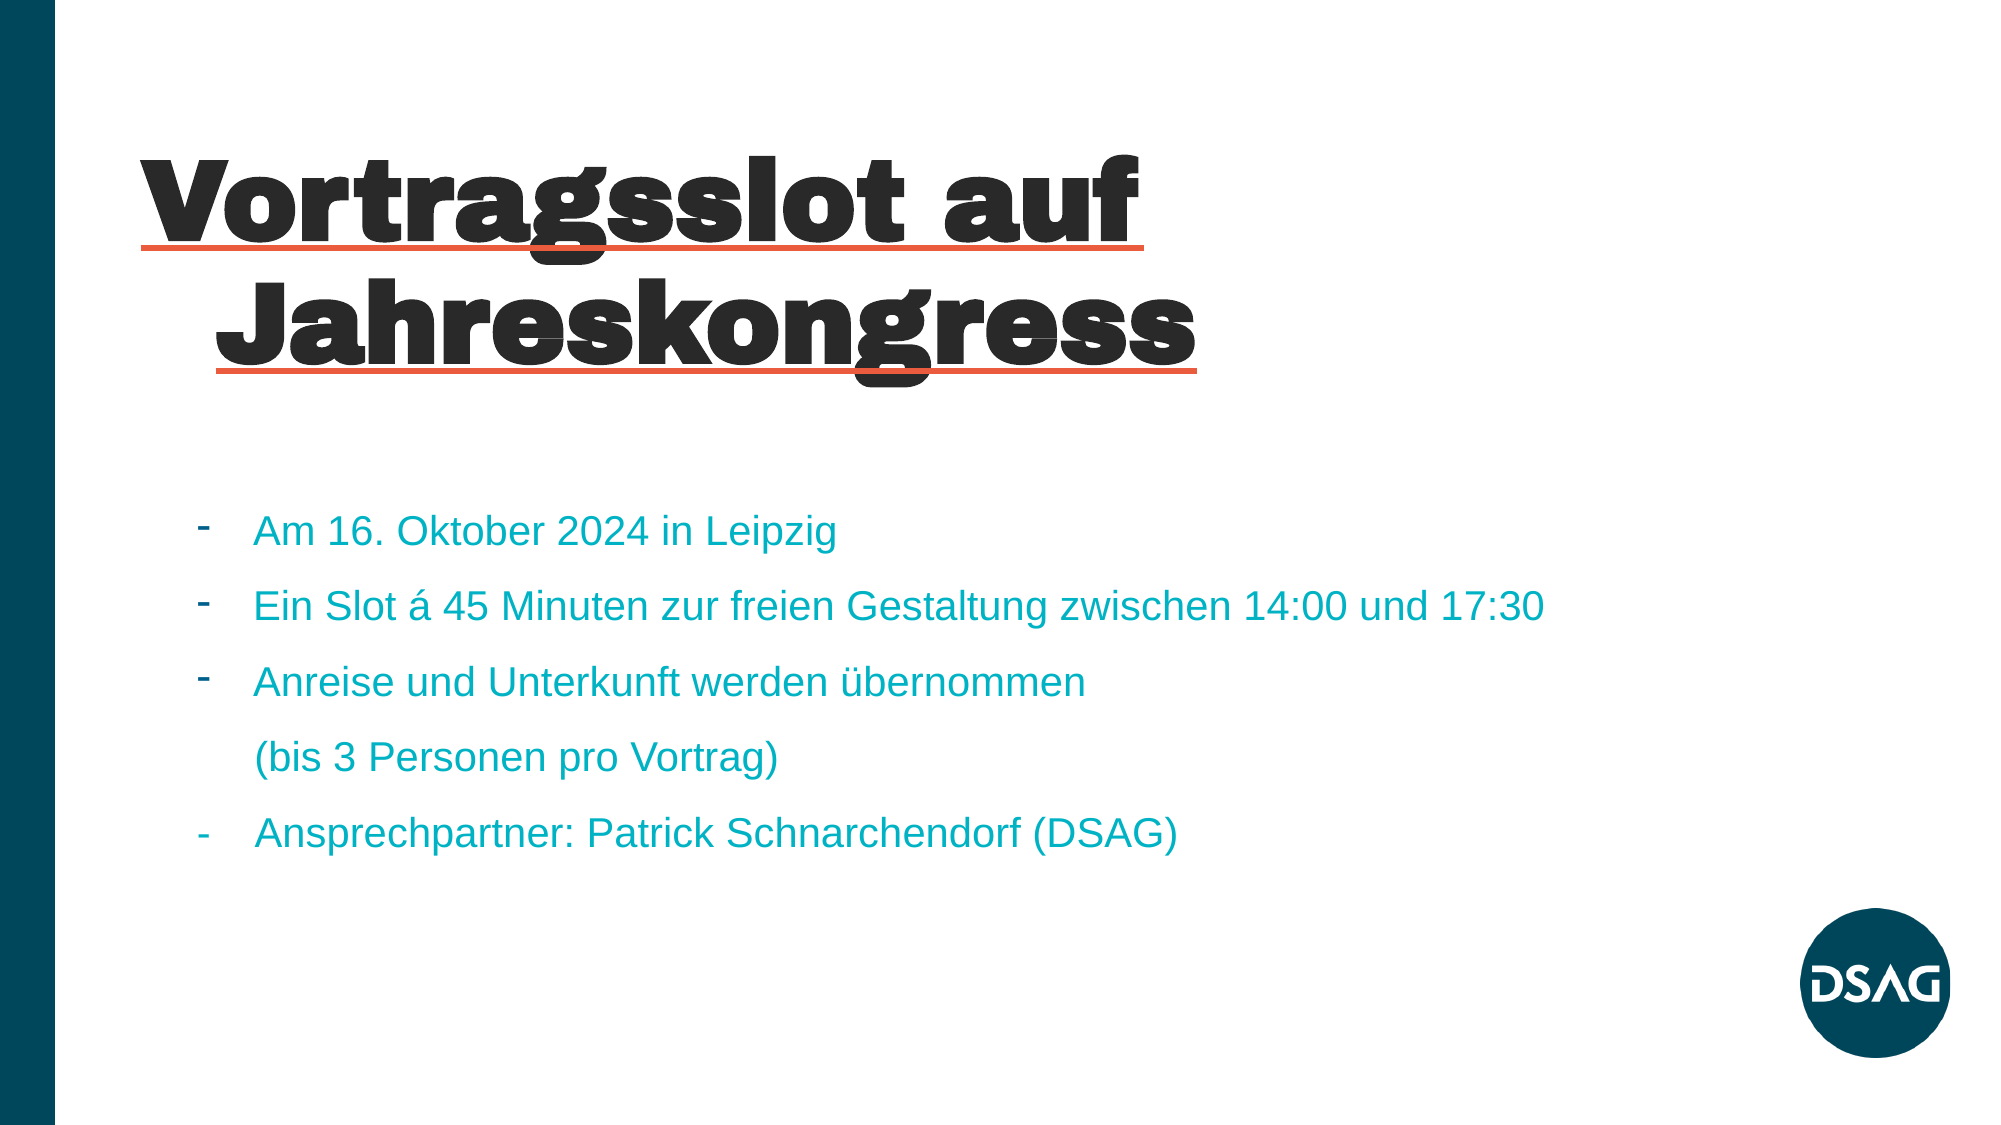

Vortragsslot auf Jahreskongress

Am 16. Oktober 2024 in Leipzig
Ein Slot á 45 Minuten zur freien Gestaltung zwischen 14:00 und 17:30
Anreise und Unterkunft werden übernommen
     (bis 3 Personen pro Vortrag)
-    Ansprechpartner: Patrick Schnarchendorf (DSAG)